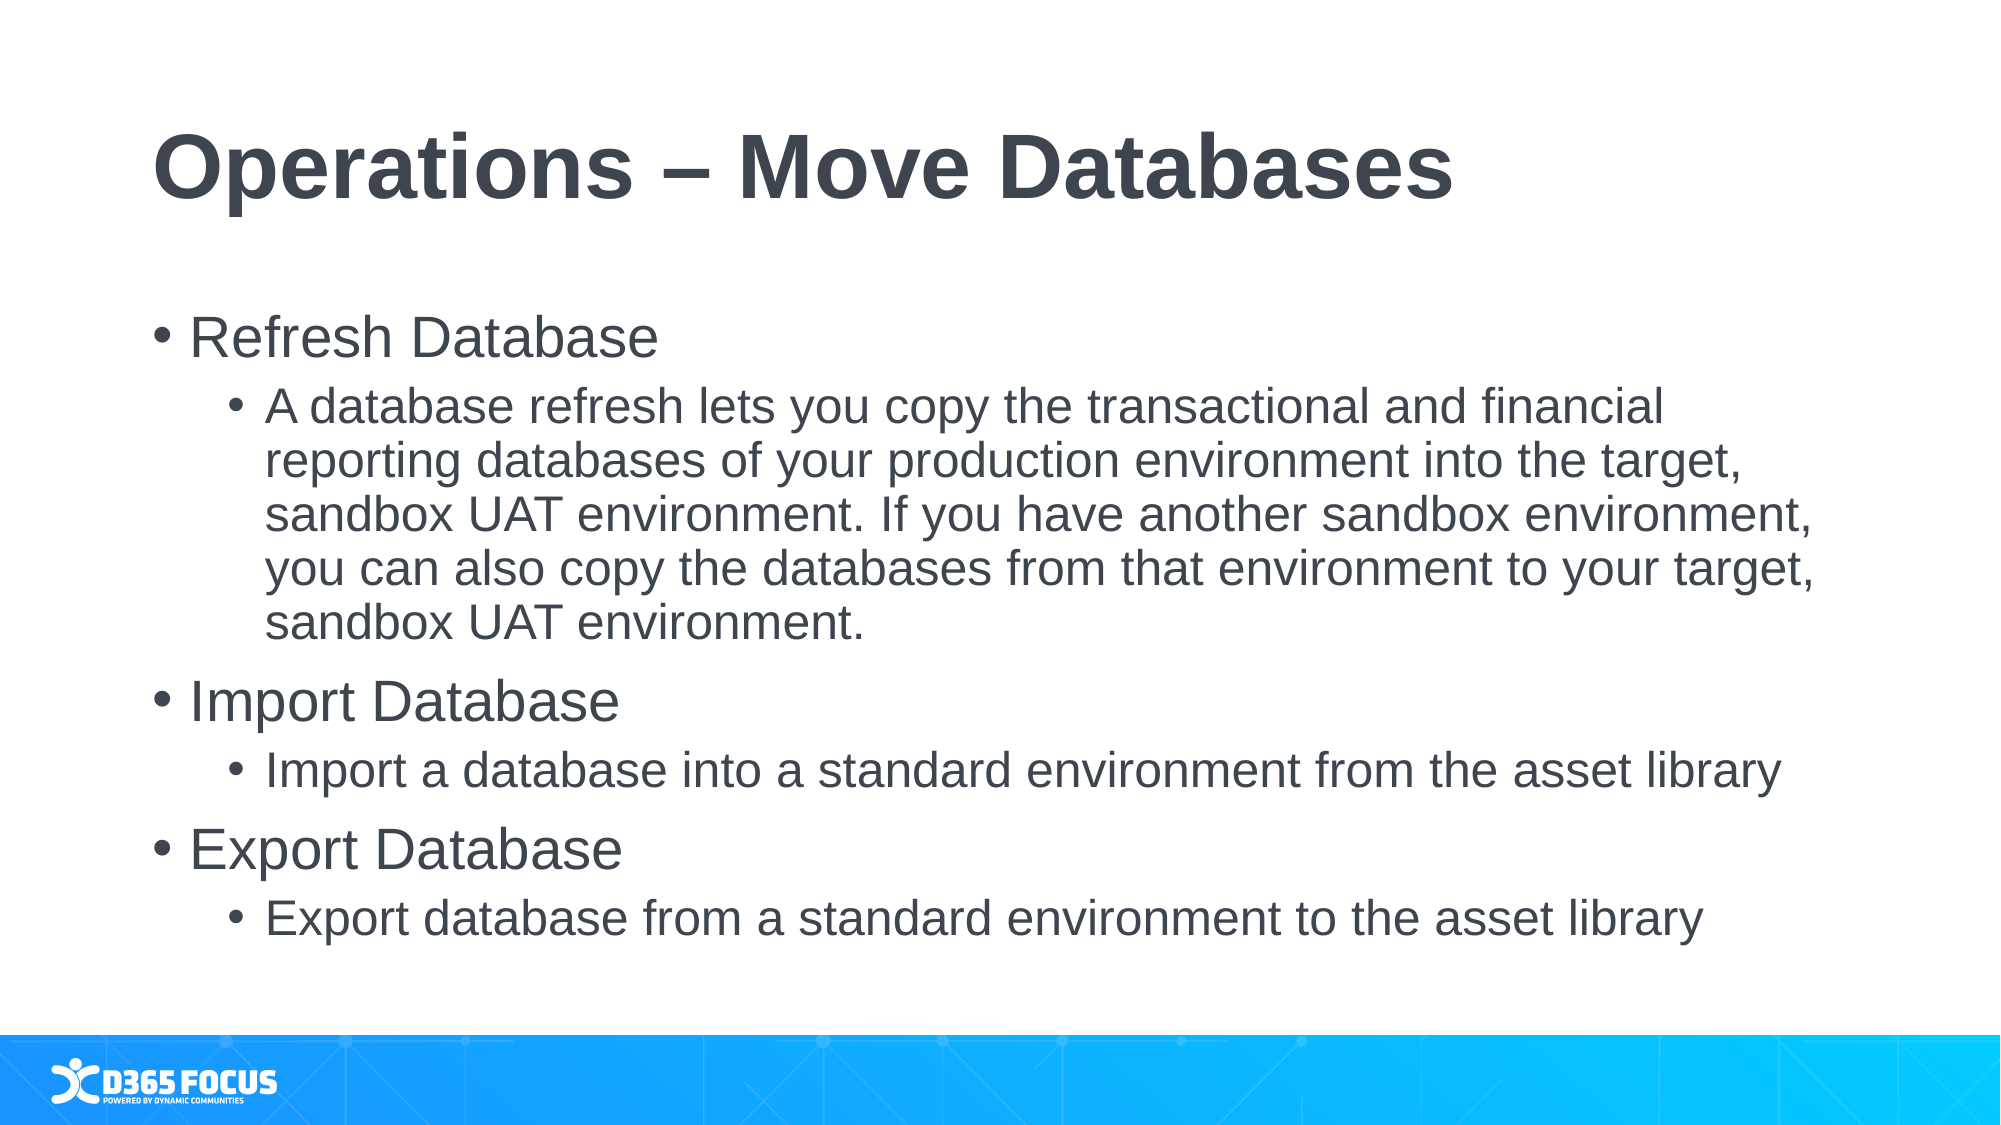

# Operations – Move Databases
Refresh Database
A database refresh lets you copy the transactional and financial reporting databases of your production environment into the target, sandbox UAT environment. If you have another sandbox environment, you can also copy the databases from that environment to your target, sandbox UAT environment.
Import Database
Import a database into a standard environment from the asset library
Export Database
Export database from a standard environment to the asset library